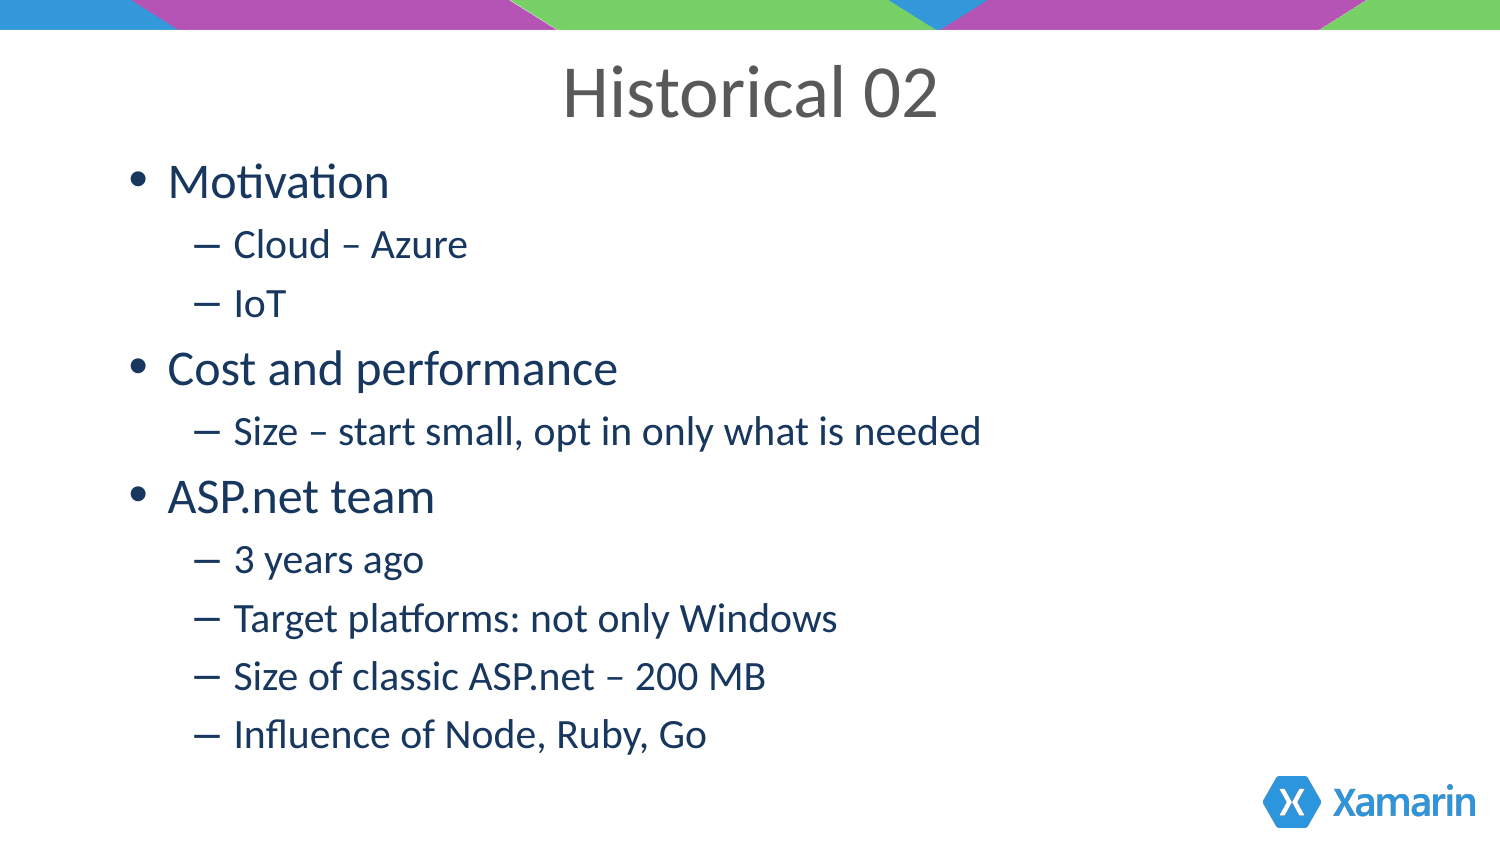

Historical 02
Motivation
Cloud – Azure
IoT
Cost and performance
Size – start small, opt in only what is needed
ASP.net team
3 years ago
Target platforms: not only Windows
Size of classic ASP.net – 200 MB
Influence of Node, Ruby, Go